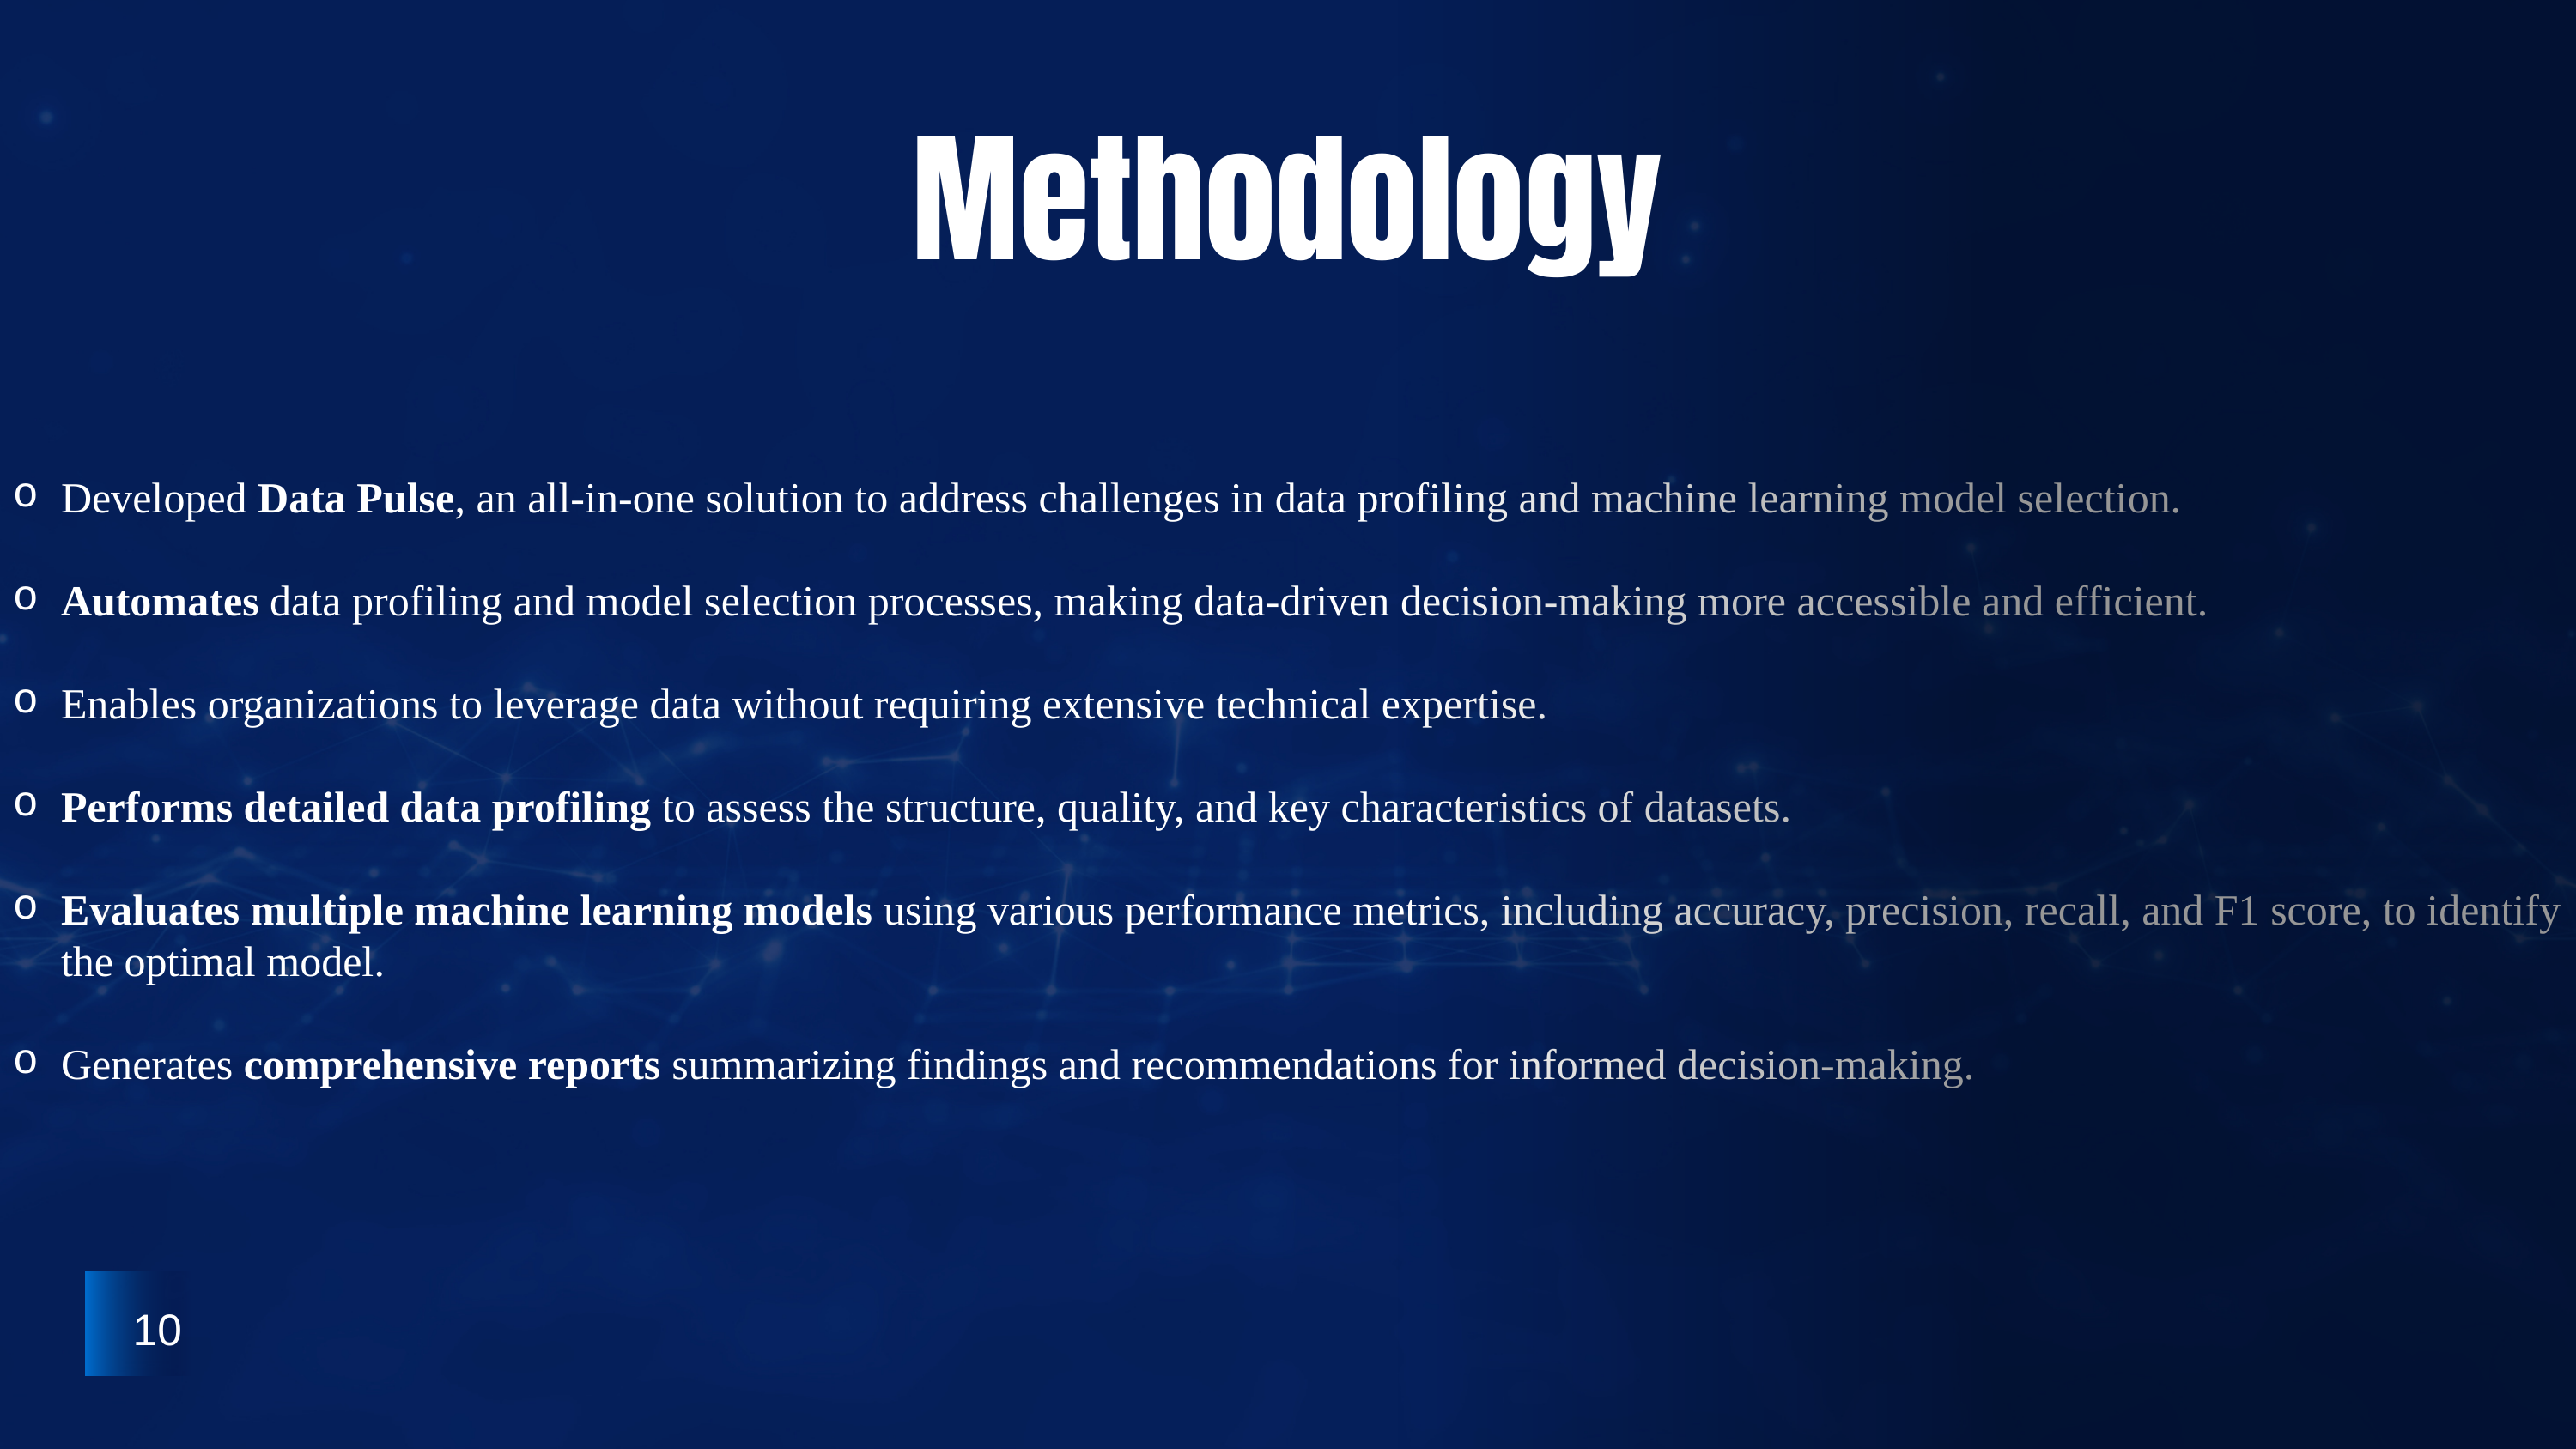

Developed Data Pulse, an all-in-one solution to address challenges in data profiling and machine learning model selection.

Automates data profiling and model selection processes, making data-driven decision-making more accessible and efficient.

Enables organizations to leverage data without requiring extensive technical expertise.

Performs detailed data profiling to assess the structure, quality, and key characteristics of datasets.

Evaluates multiple machine learning models using various performance metrics, including accuracy, precision, recall, and F1 score, to identify the optimal model.

Generates comprehensive reports summarizing findings and recommendations for informed decision-making.

Methodology

10